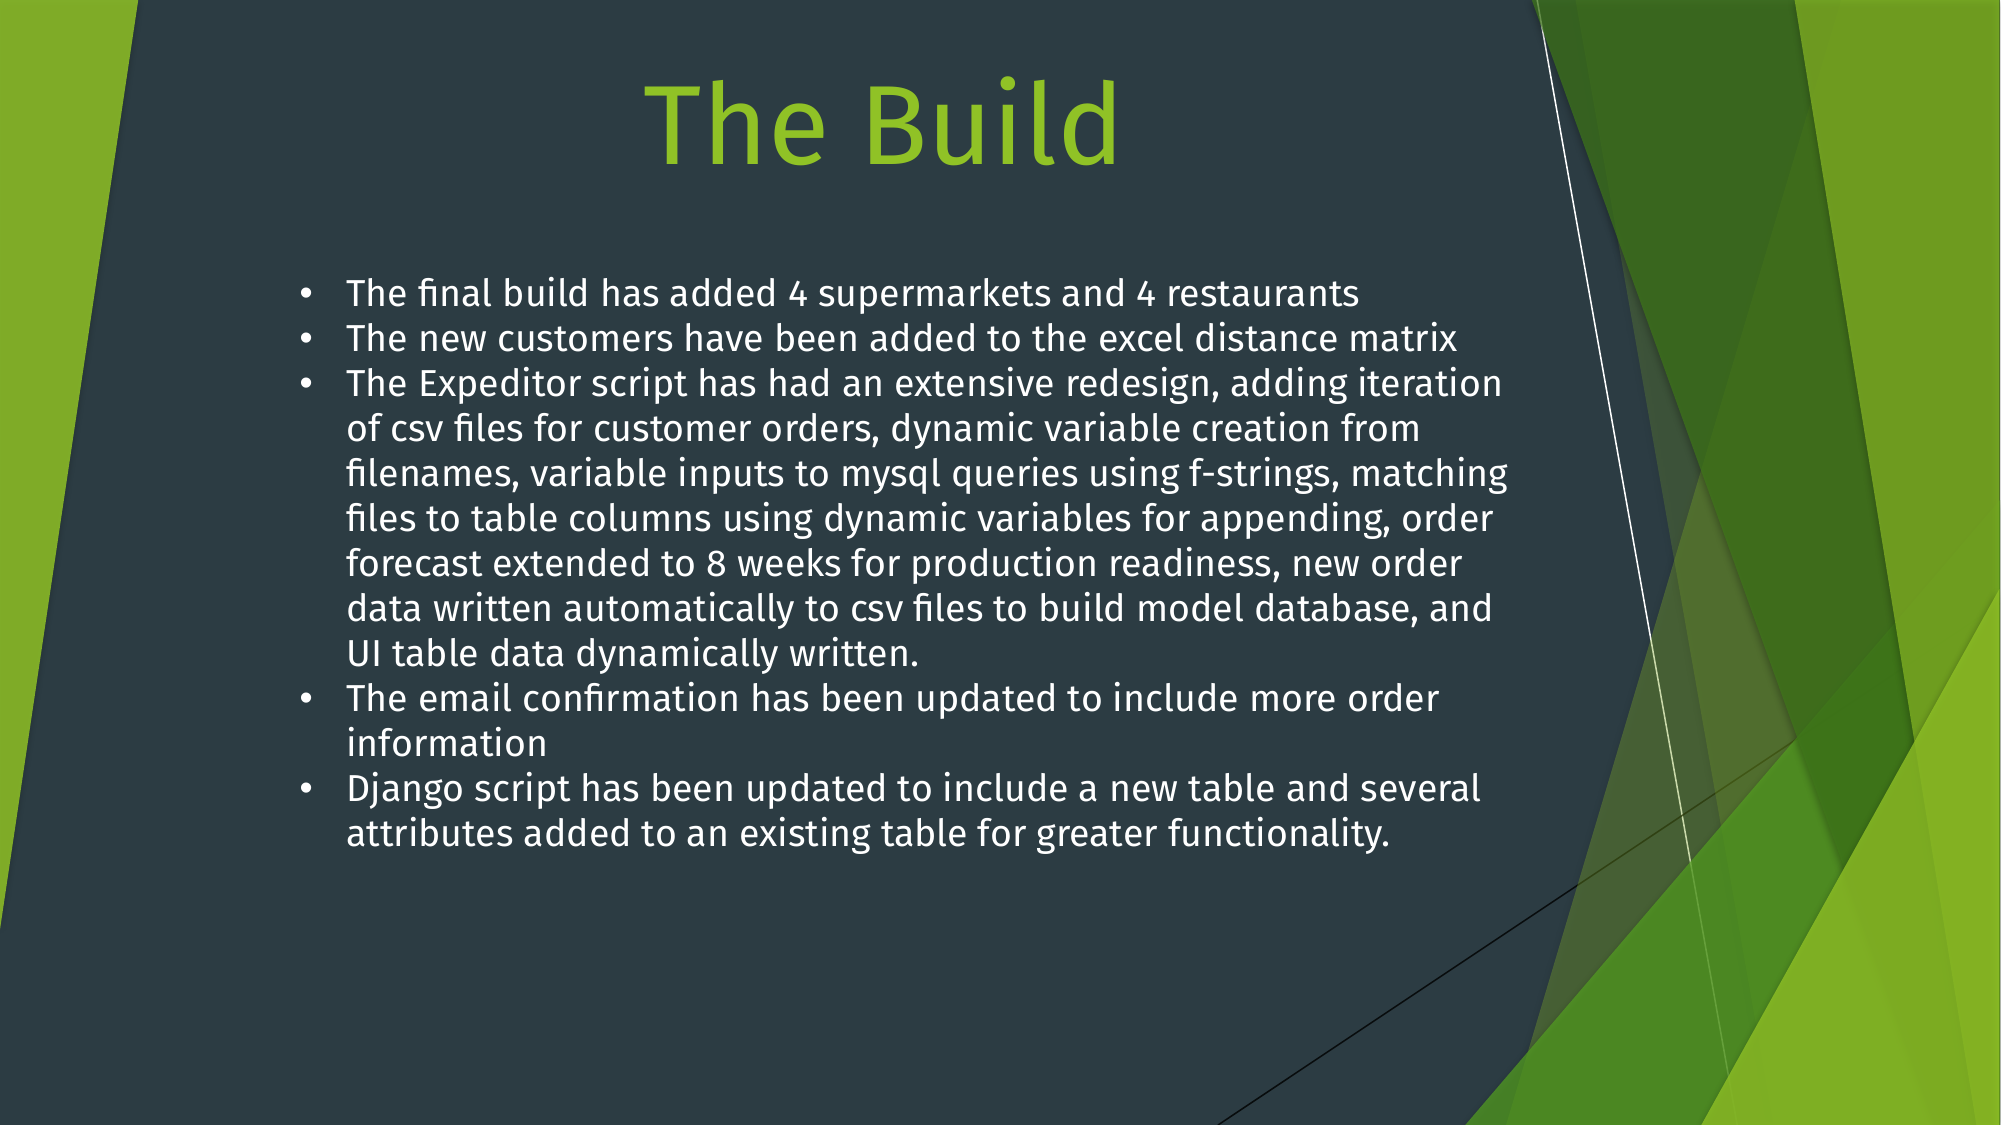

# The Build
The final build has added 4 supermarkets and 4 restaurants
The new customers have been added to the excel distance matrix
The Expeditor script has had an extensive redesign, adding iteration of csv files for customer orders, dynamic variable creation from filenames, variable inputs to mysql queries using f-strings, matching files to table columns using dynamic variables for appending, order forecast extended to 8 weeks for production readiness, new order data written automatically to csv files to build model database, and UI table data dynamically written.
The email confirmation has been updated to include more order information
Django script has been updated to include a new table and several attributes added to an existing table for greater functionality.